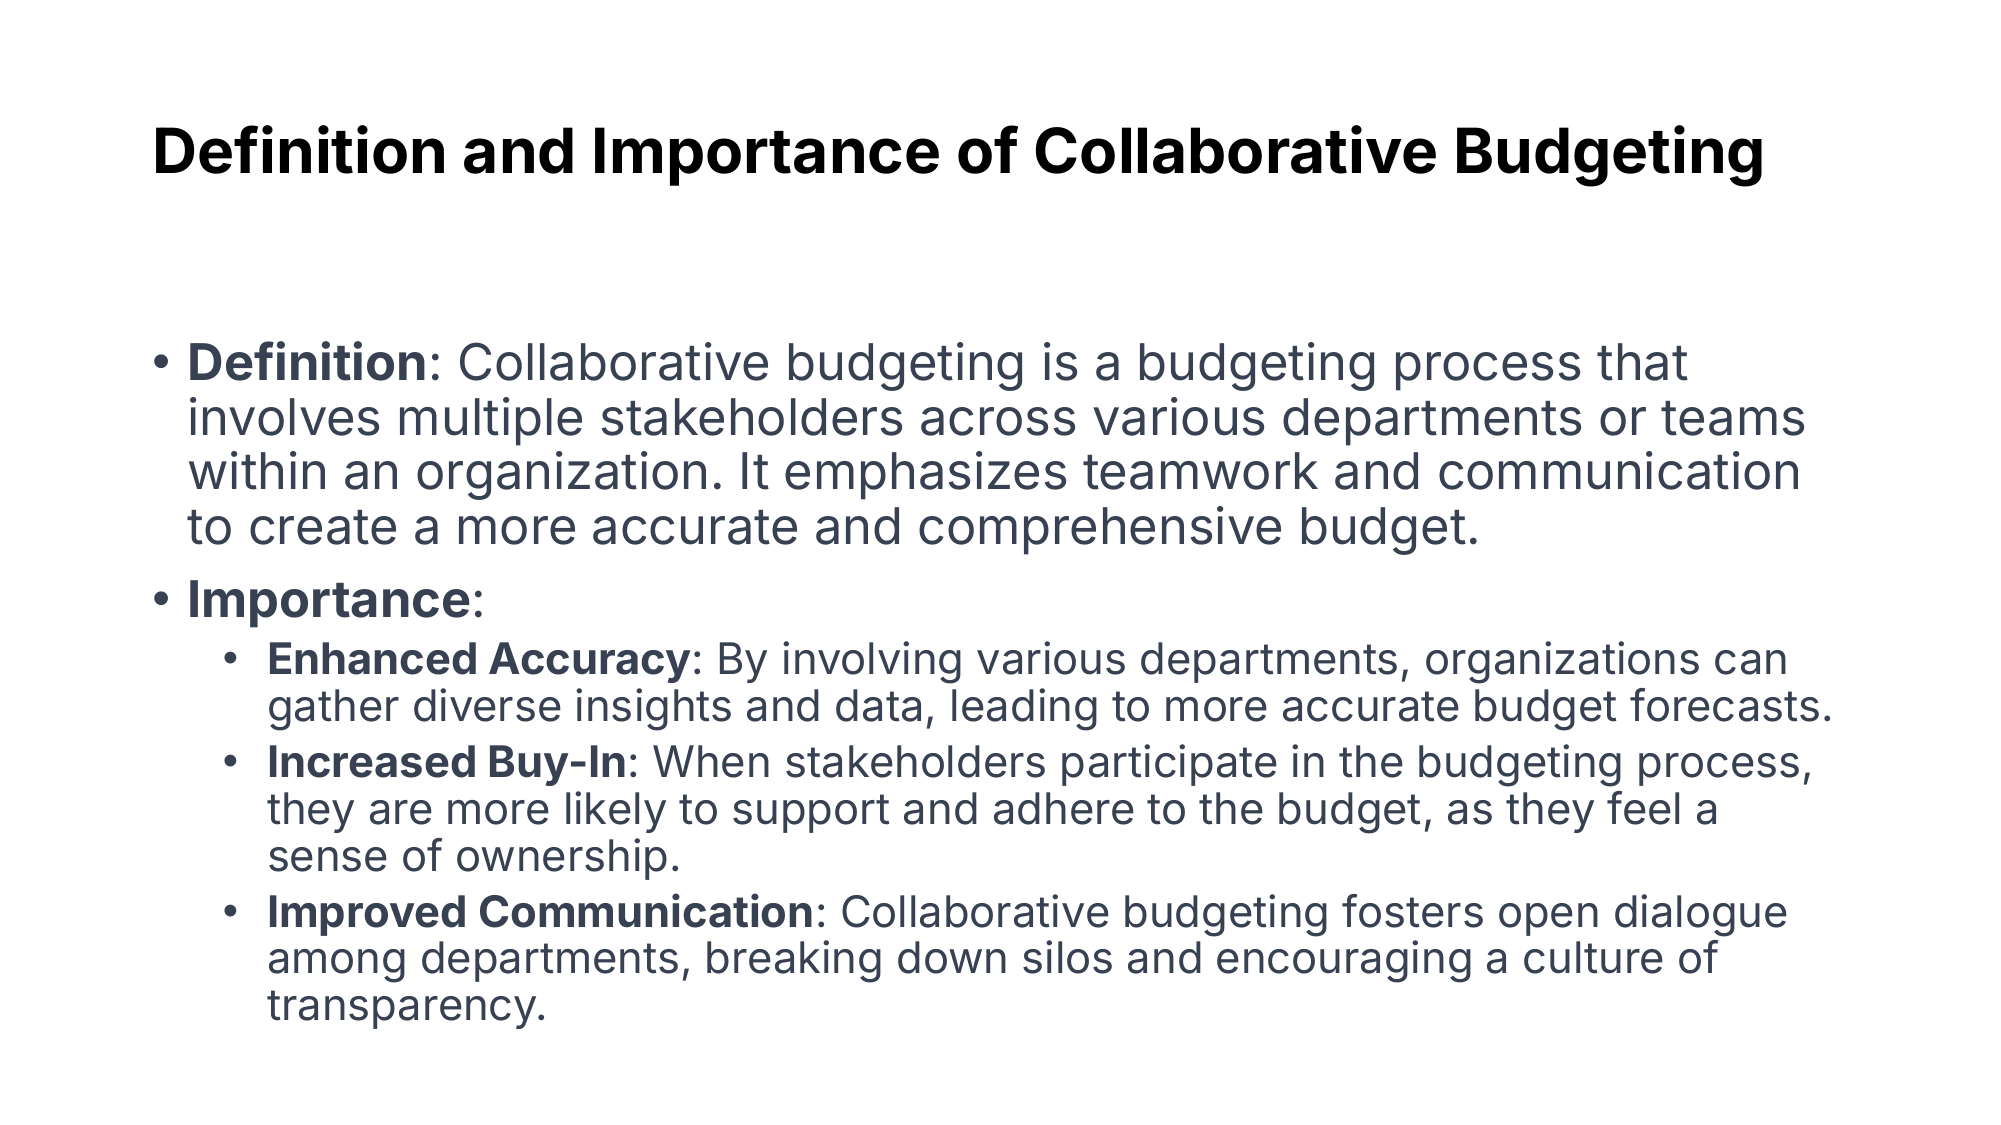

# Definition and Importance of Collaborative Budgeting
Definition: Collaborative budgeting is a budgeting process that involves multiple stakeholders across various departments or teams within an organization. It emphasizes teamwork and communication to create a more accurate and comprehensive budget.
Importance:
Enhanced Accuracy: By involving various departments, organizations can gather diverse insights and data, leading to more accurate budget forecasts.
Increased Buy-In: When stakeholders participate in the budgeting process, they are more likely to support and adhere to the budget, as they feel a sense of ownership.
Improved Communication: Collaborative budgeting fosters open dialogue among departments, breaking down silos and encouraging a culture of transparency.